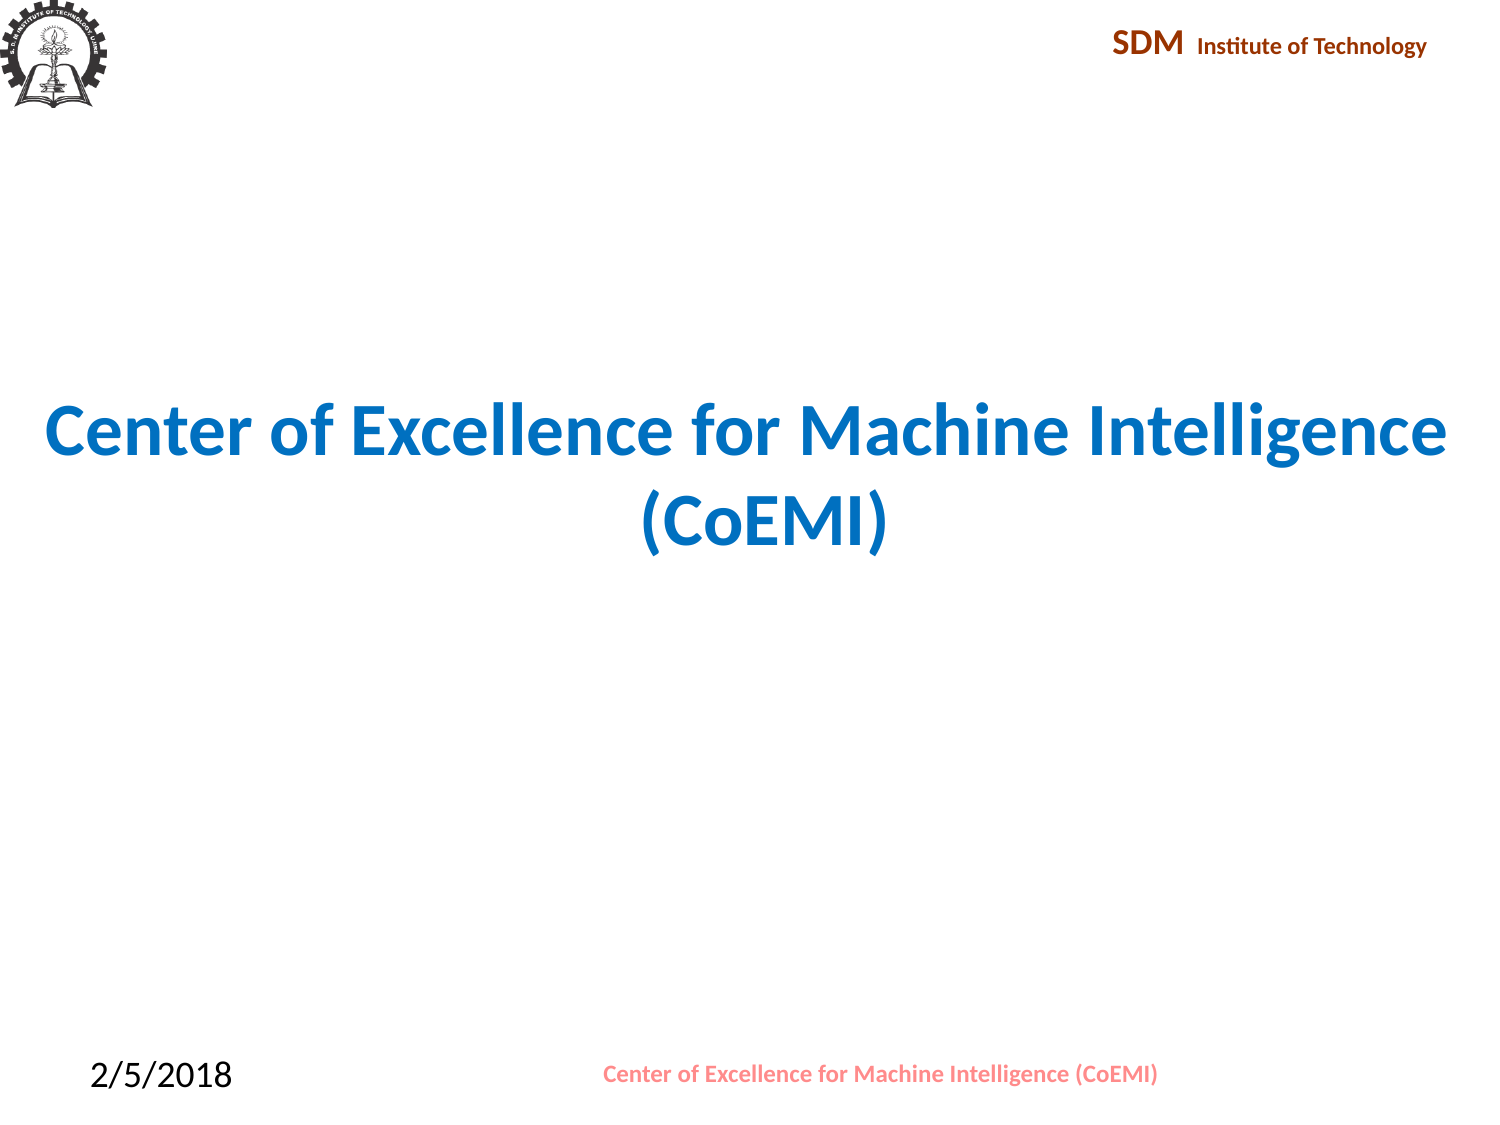

# Center of Excellence for Machine Intelligence (CoEMI)
2/5/2018
Center of Excellence for Machine Intelligence (CoEMI)